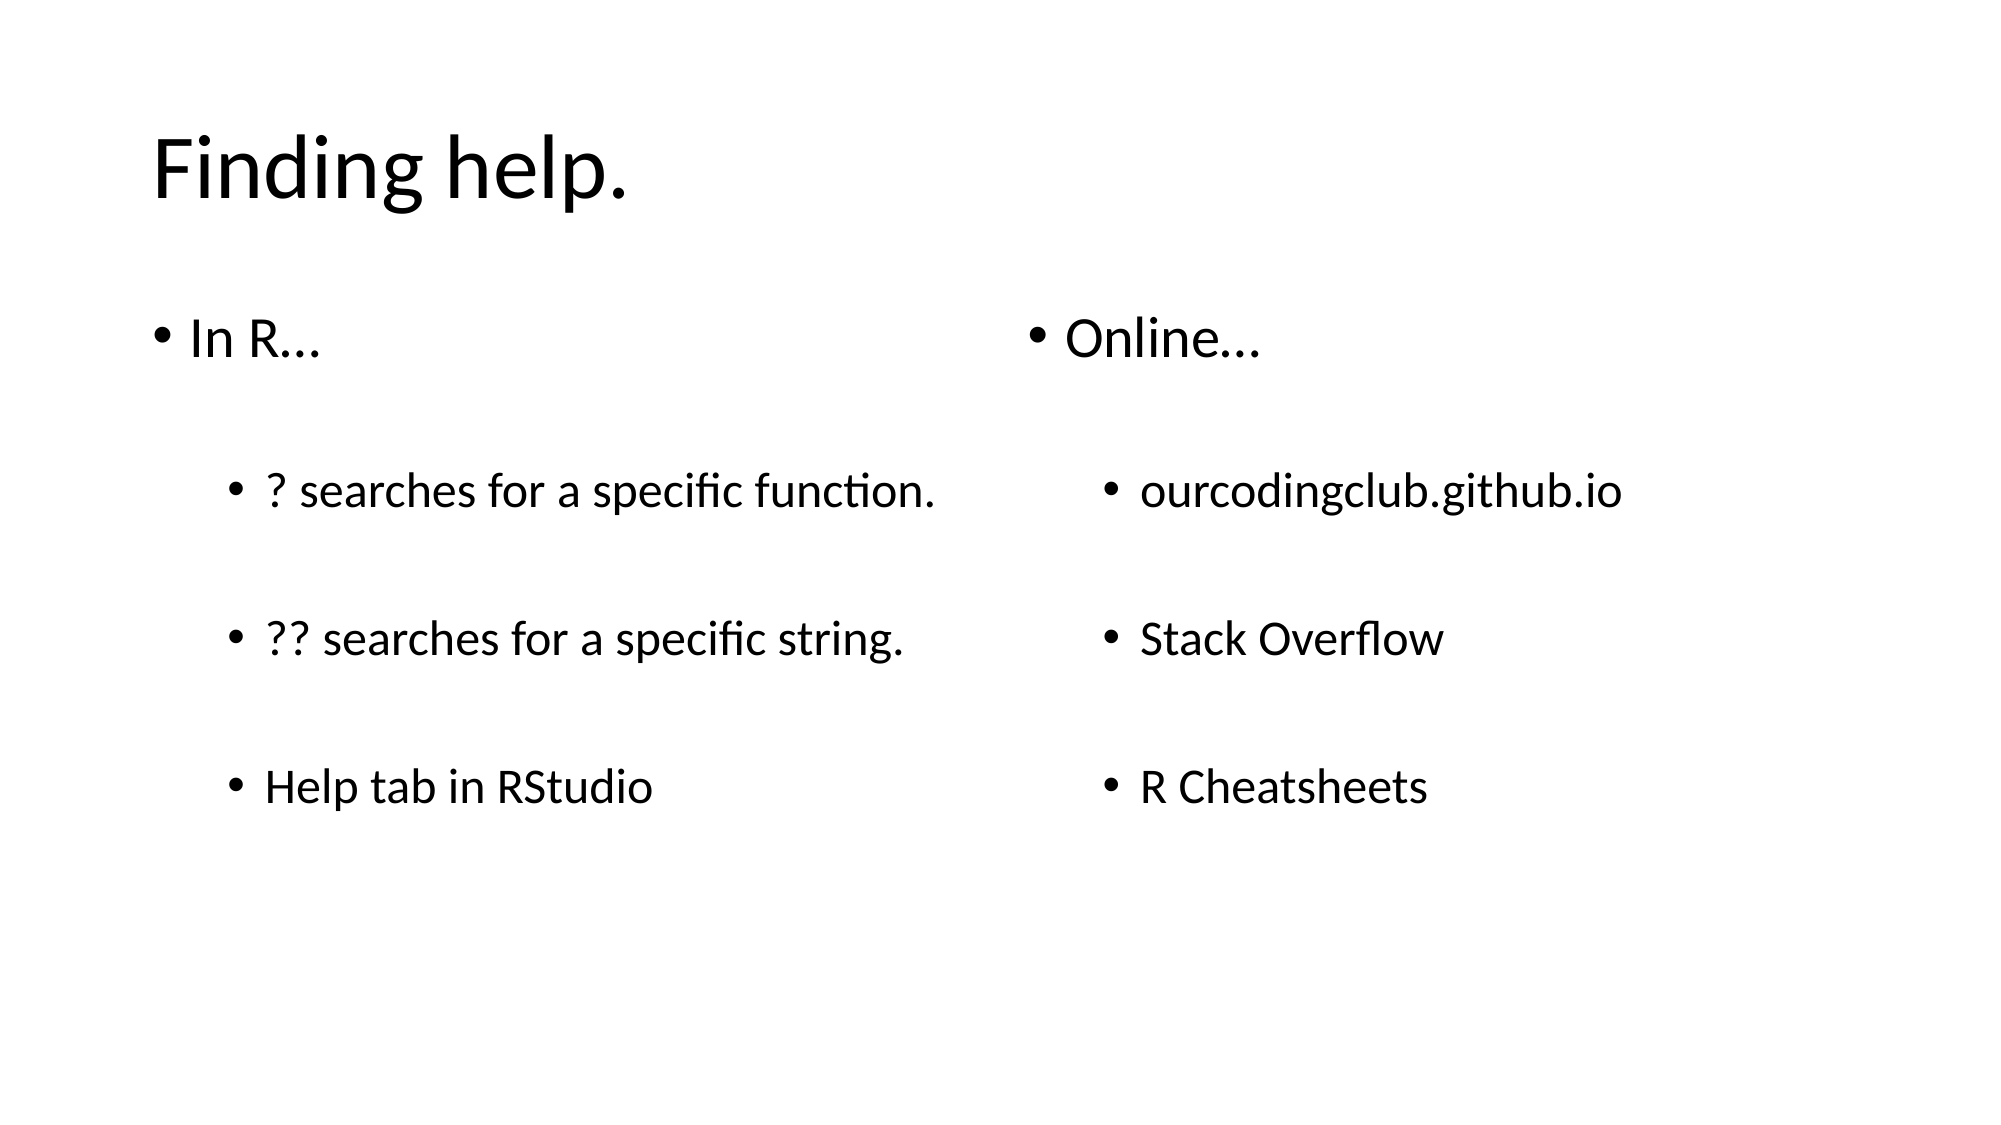

# Finding help.
In R…

? searches for a specific function.

?? searches for a specific string.

Help tab in RStudio
Online…

ourcodingclub.github.io

Stack Overflow

R Cheatsheets